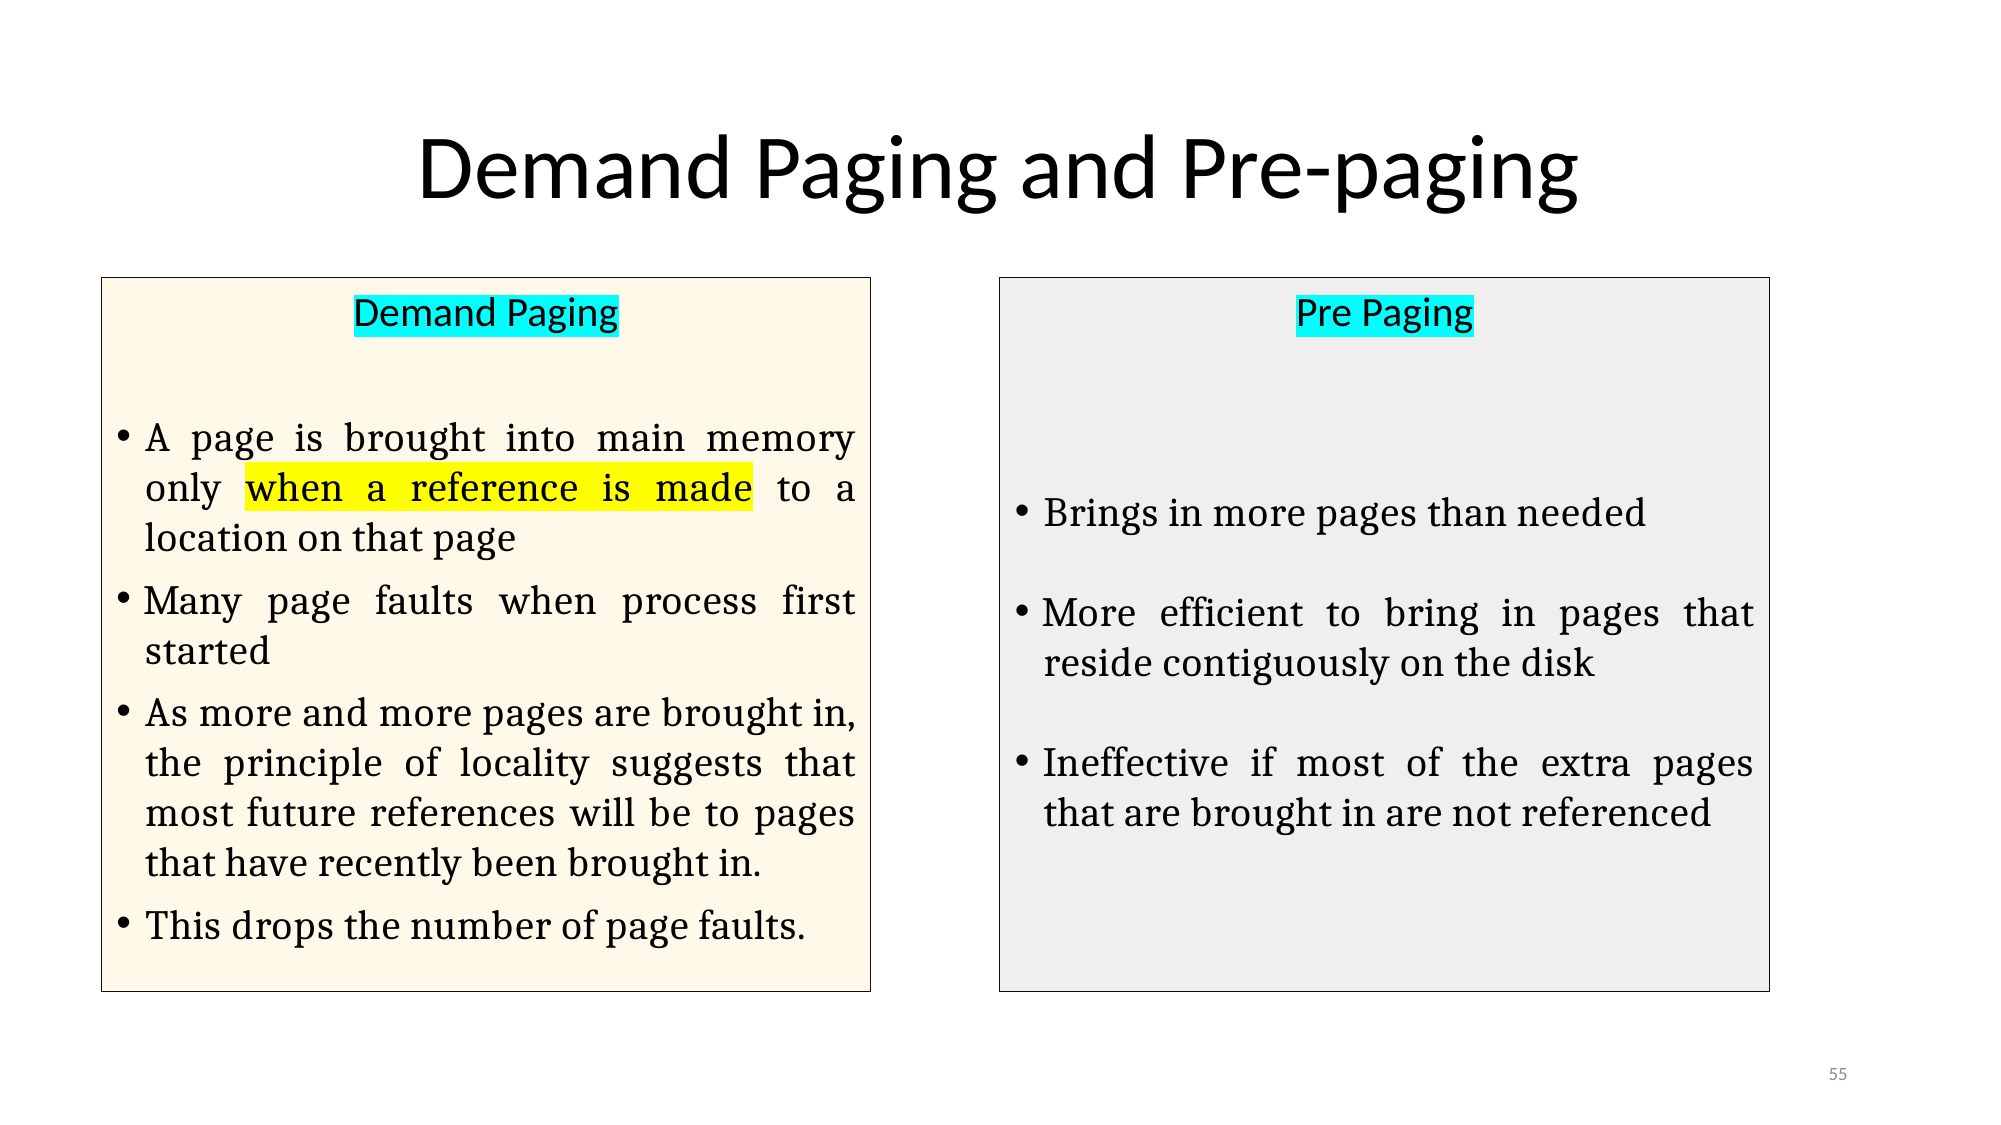

# Demand Paging and Pre-paging
Demand Paging

A page is brought into main memory only when a reference is made to a location on that page
Many page faults when process first started
As more and more pages are brought in, the principle of locality suggests that most future references will be to pages that have recently been brought in.
This drops the number of page faults.

Pre Paging

Brings in more pages than needed
More efficient to bring in pages that reside contiguously on the disk
Ineffective if most of the extra pages that are brought in are not referenced
55